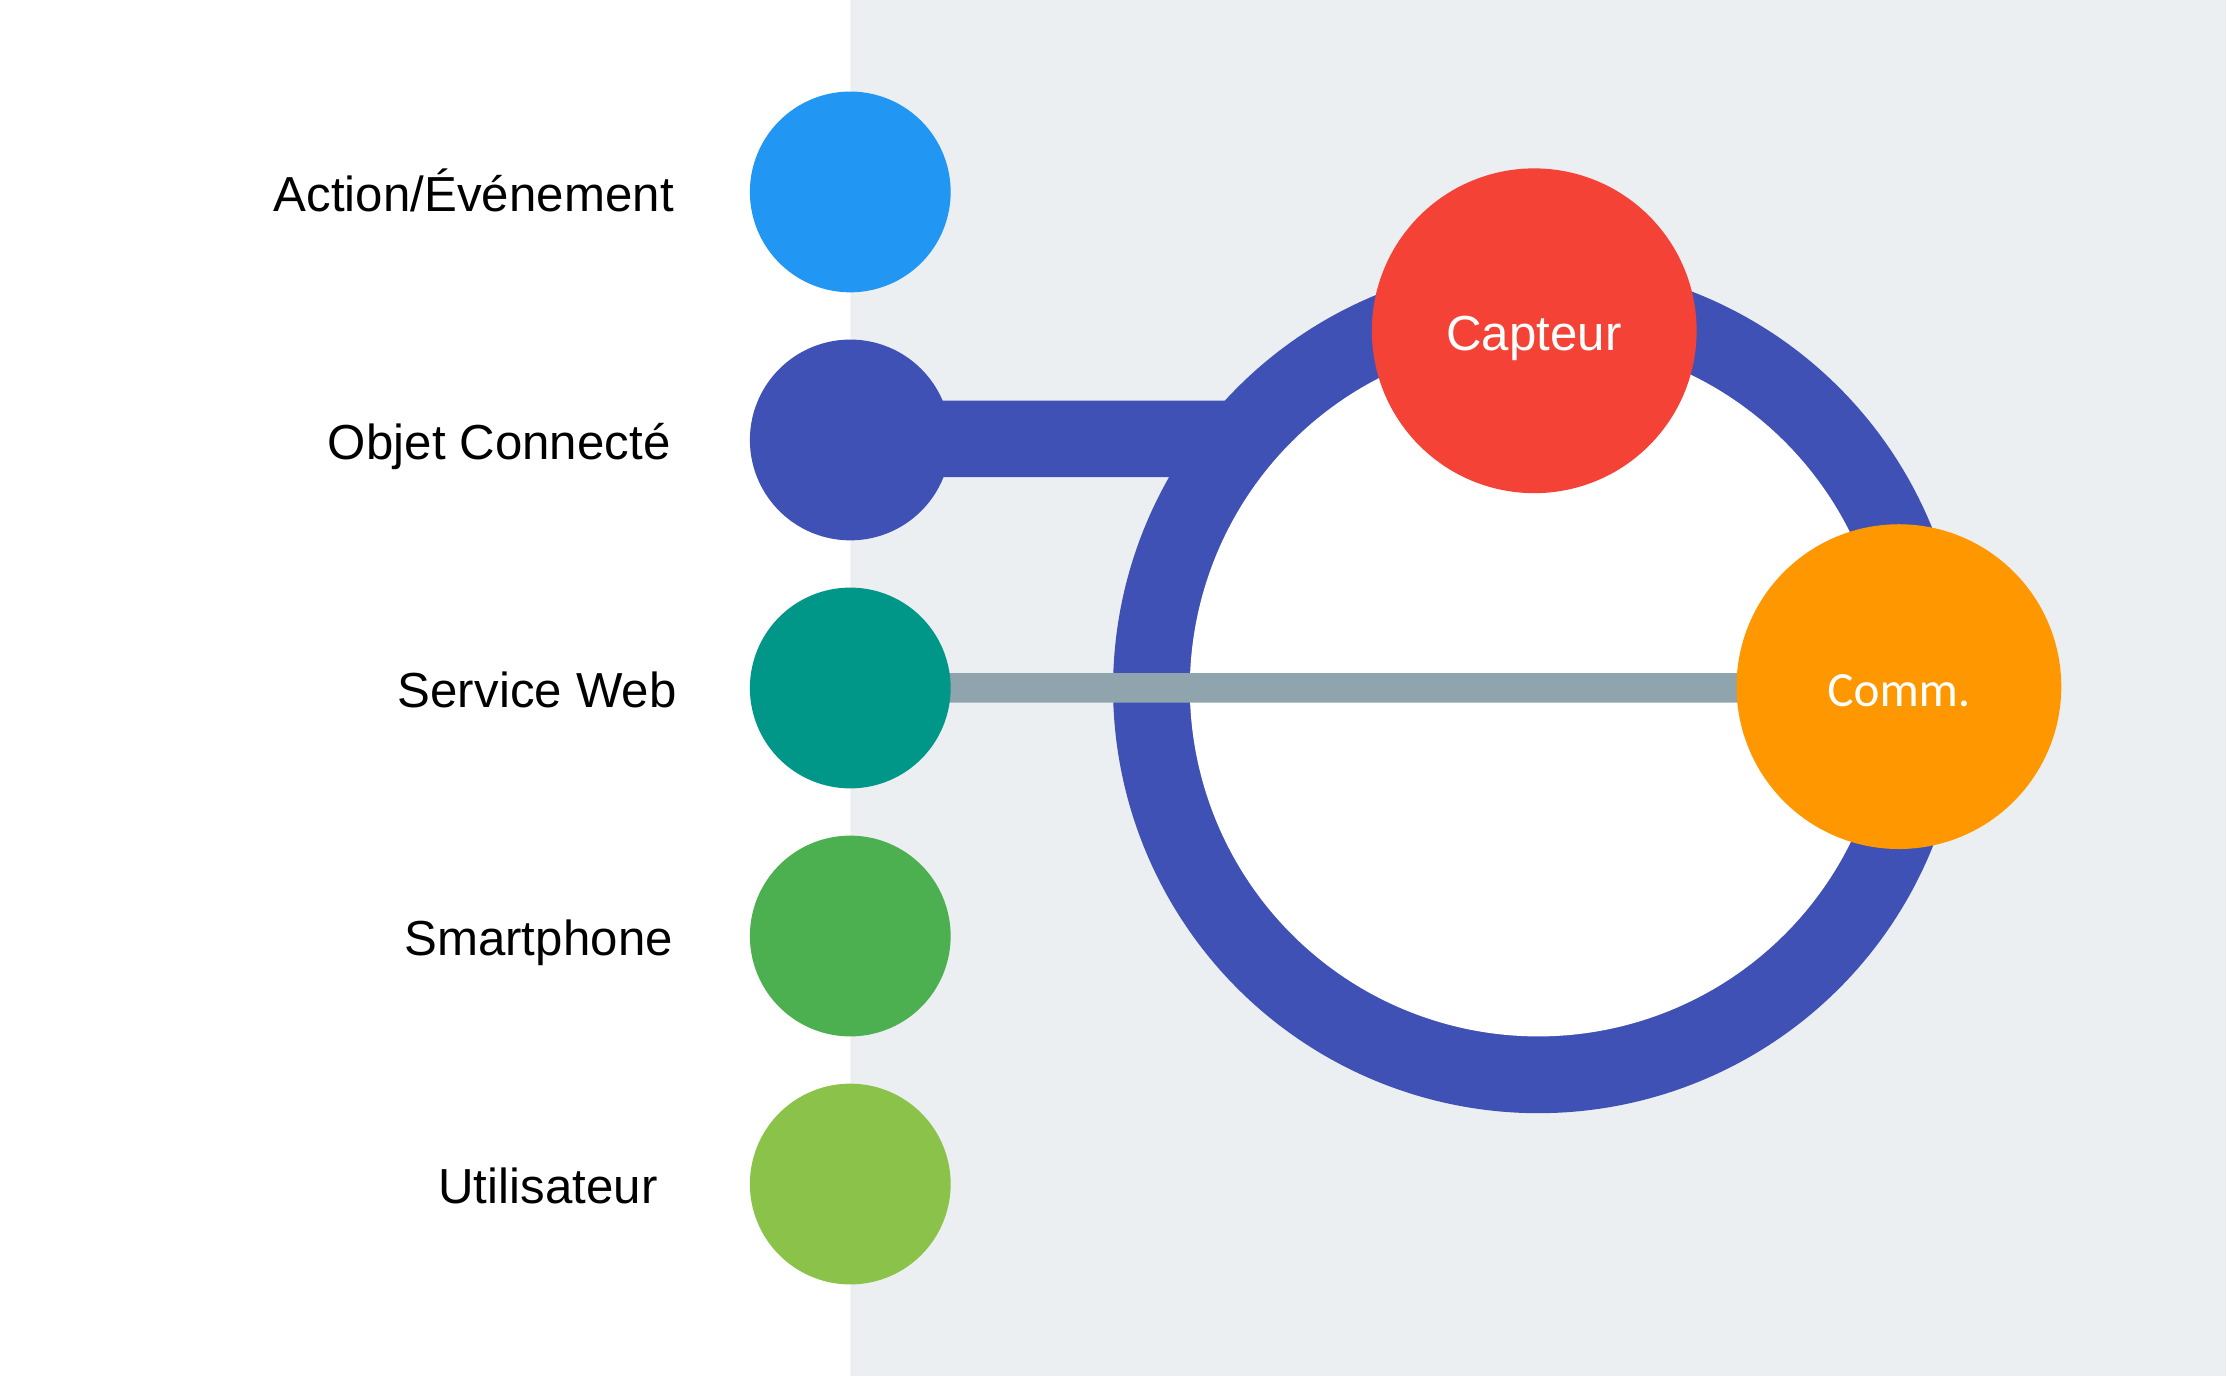

Action/Événement
Capteur

Objet Connecté
Comm.

Service Web

Smartphone

Utilisateur